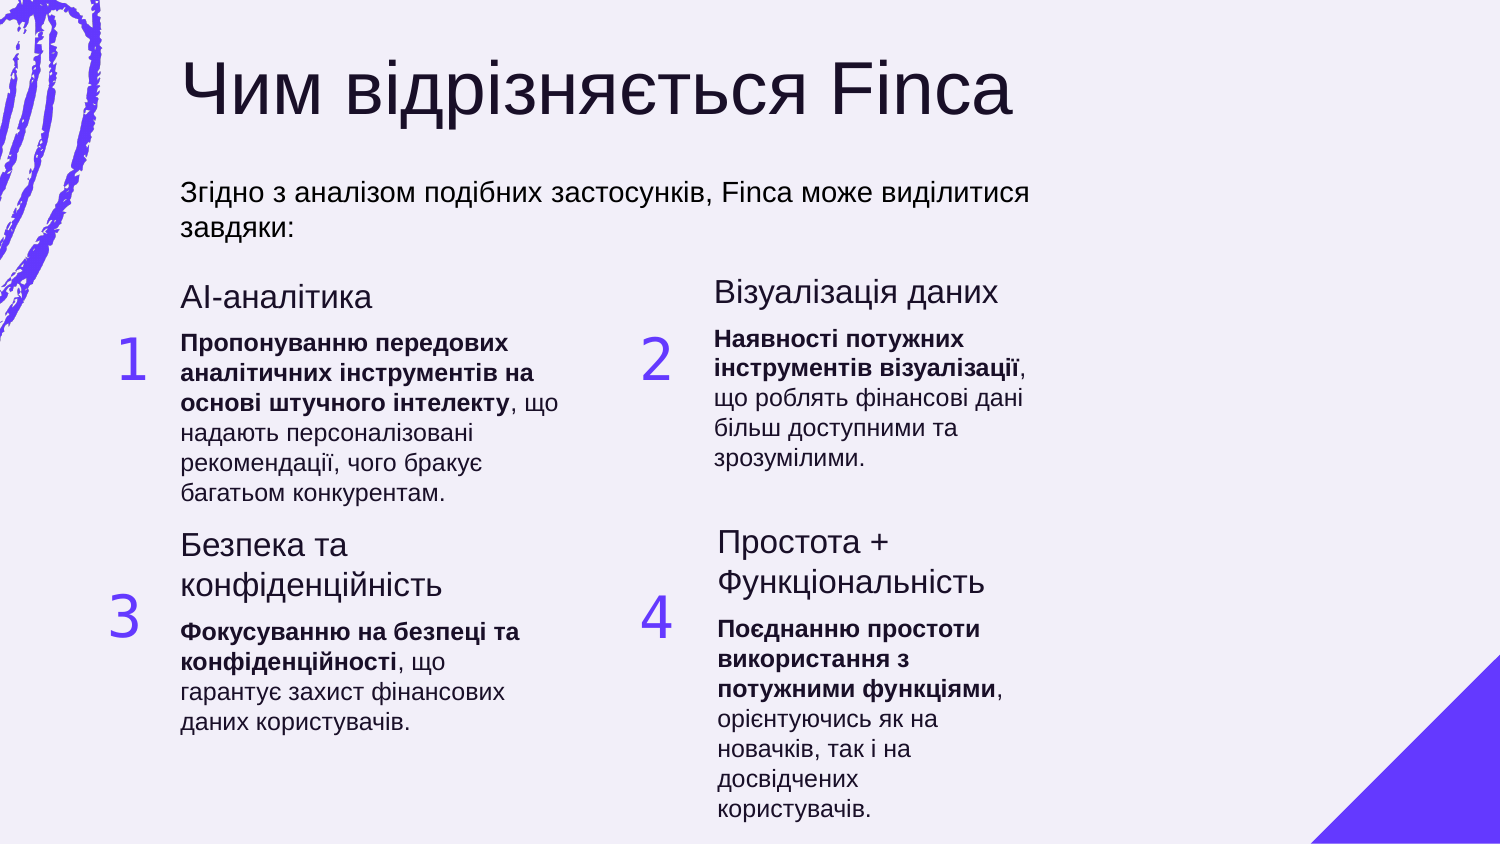

# Чим відрізняється Finca
Згідно з аналізом подібних застосунків, Finca може виділитися завдяки:
Візуалізація даних
AI-аналітика
Наявності потужних інструментів візуалізації, що роблять фінансові дані більш доступними та зрозумілими.
Пропонуванню передових аналітичних інструментів на основі штучного інтелекту, що надають персоналізовані рекомендації, чого бракує багатьом конкурентам.
1
2
Простота + Функціональність
Безпека та конфіденційність
3
4
Поєднанню простоти використання з потужними функціями, орієнтуючись як на новачків, так і на досвідчених користувачів.
Фокусуванню на безпеці та конфіденційності, що гарантує захист фінансових даних користувачів.